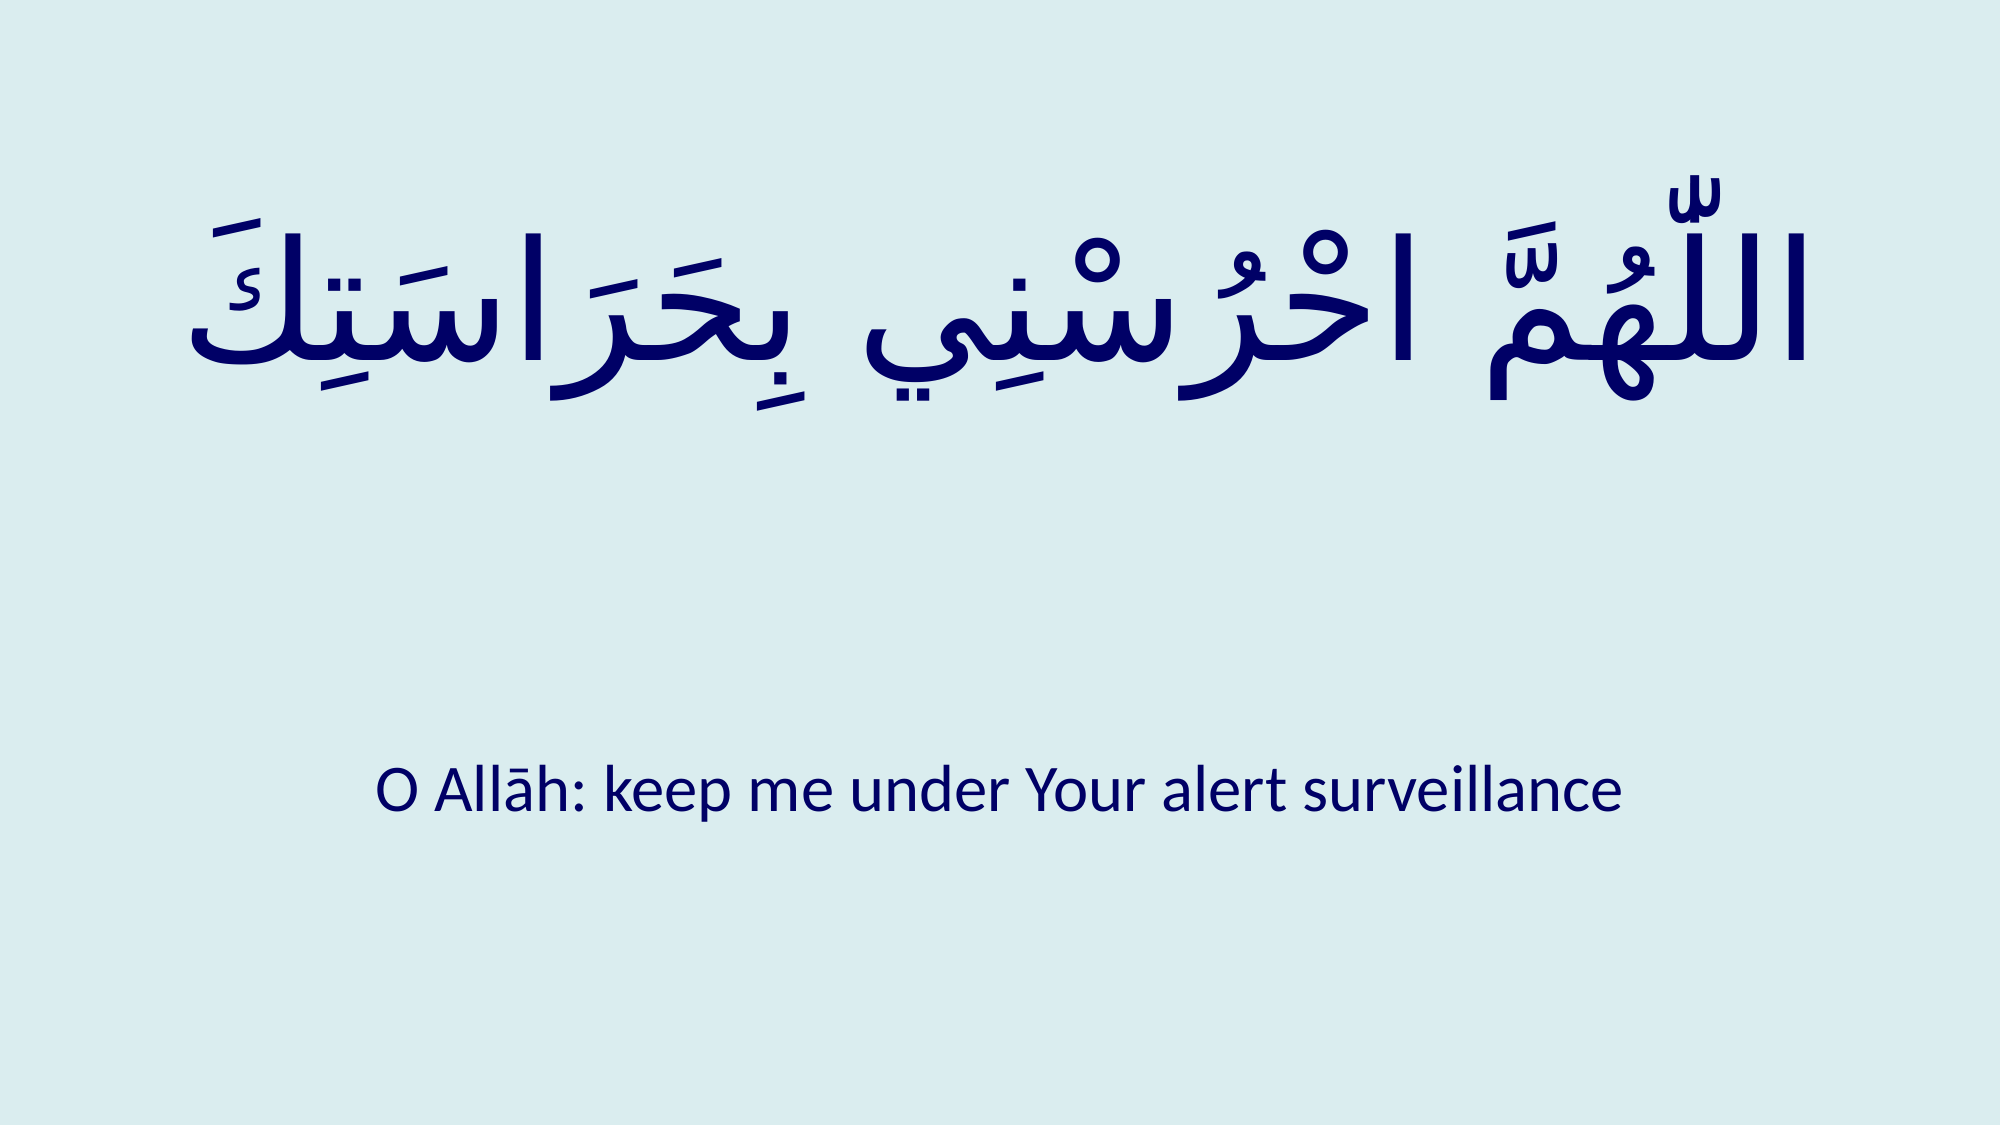

# اللّٰهُمَّ احْرُسْنِي بِحَرَاسَتِكَ
O Allāh: keep me under Your alert surveillance